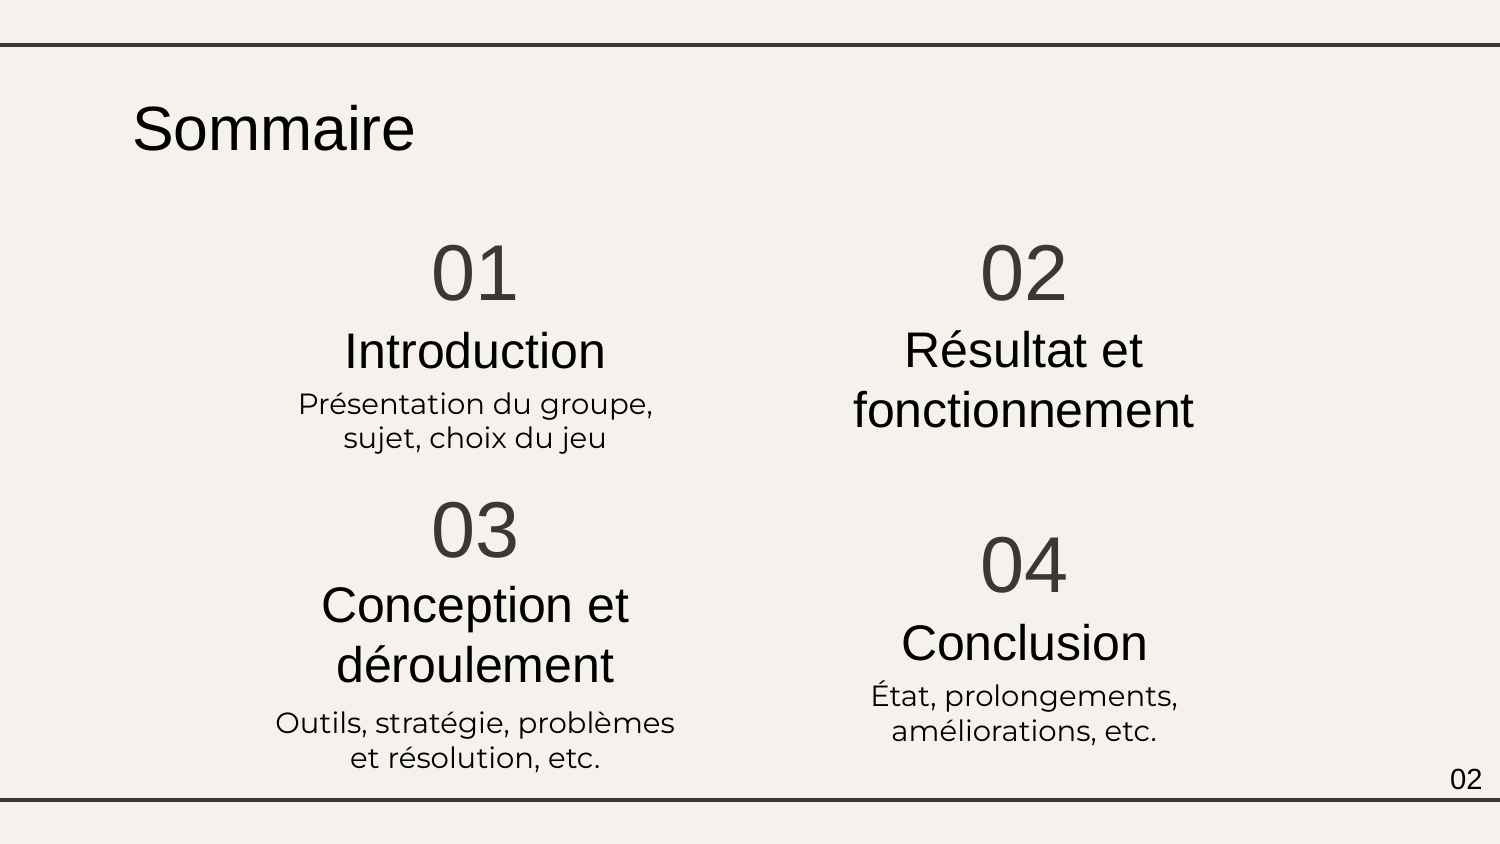

# Sommaire
01
02
Introduction
Résultat et fonctionnement
Présentation du groupe, sujet, choix du jeu
03
04
Conception et déroulement
Conclusion
État, prolongements, améliorations, etc.
Outils, stratégie, problèmes et résolution, etc.
02